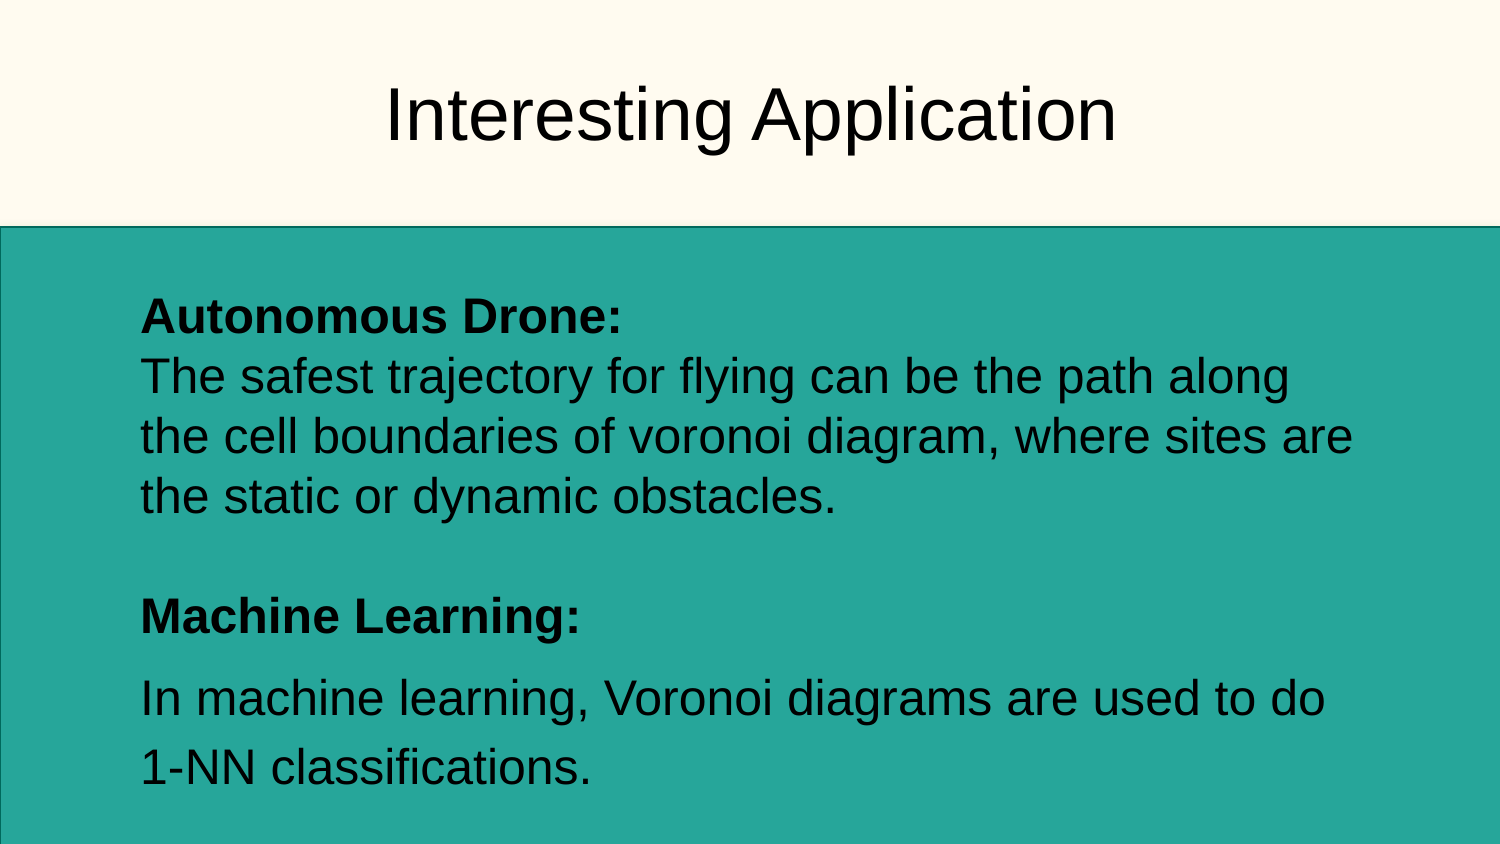

Interesting Application

Autonomous Drone:
The safest trajectory for flying can be the path along the cell boundaries of voronoi diagram, where sites are the static or dynamic obstacles.

Machine Learning:
In machine learning, Voronoi diagrams are used to do 1-NN classifications.